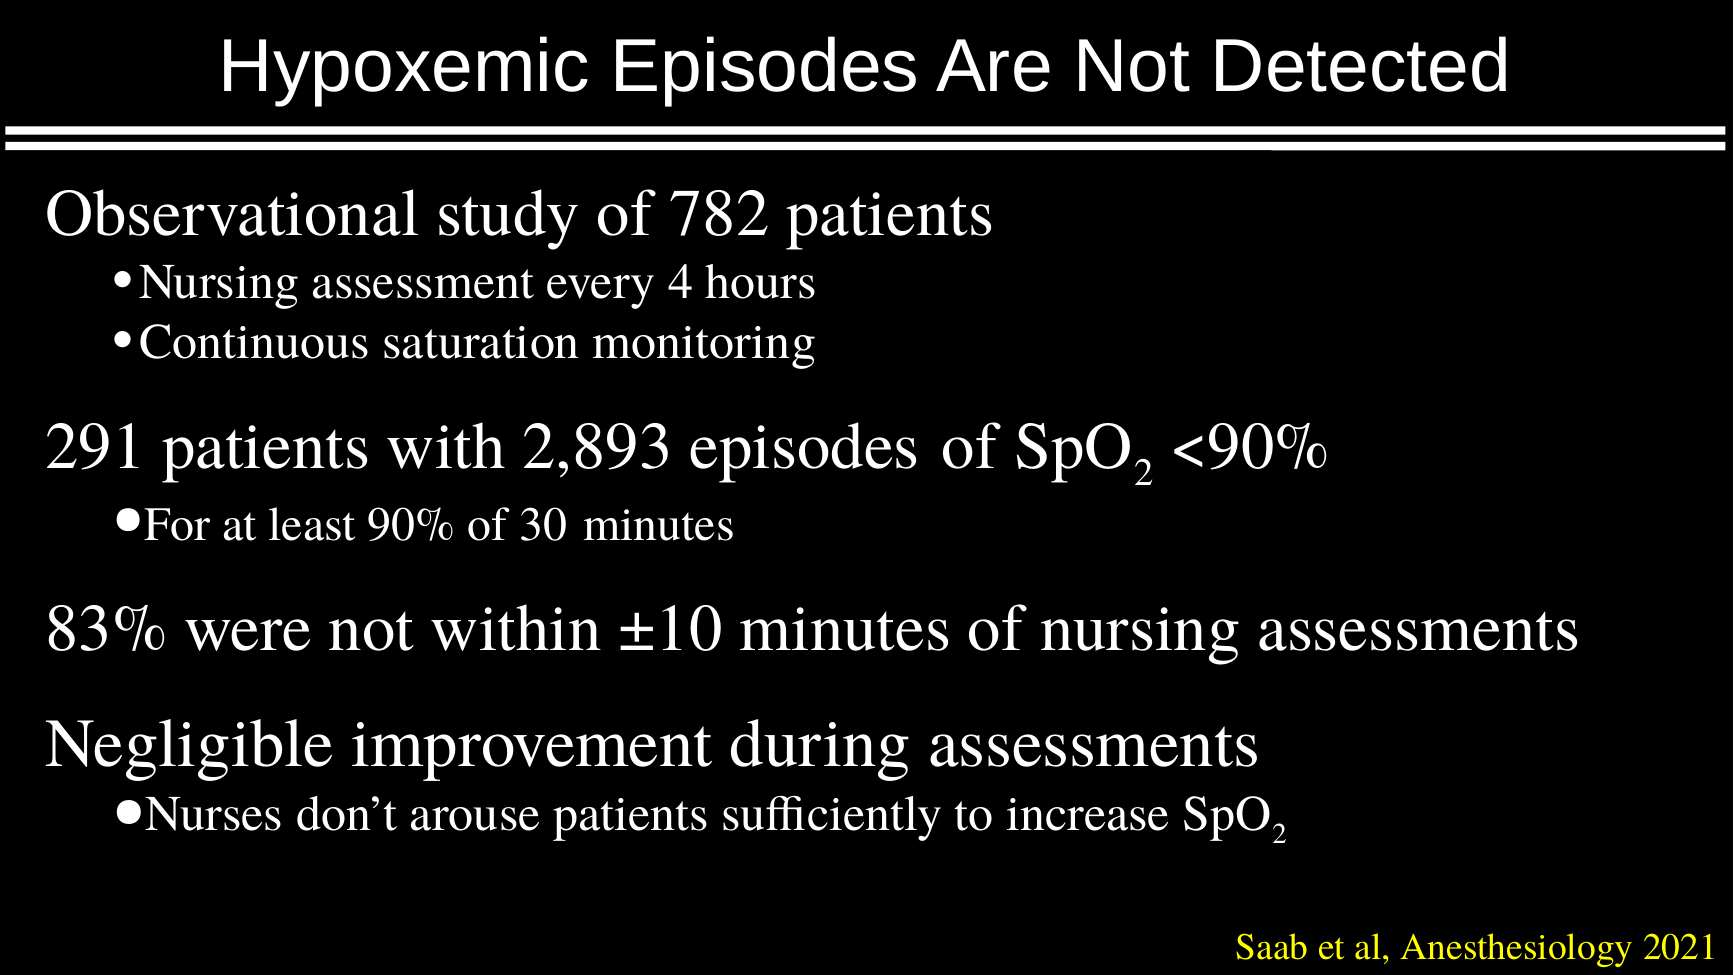

# Hypoxemic Episodes Are Not Detected
Observational study of 782 patients
Nursing assessment every 4 hours
Continuous saturation monitoring
291 patients with 2,893 episodes of SpO2 <90%
For at least 90% of 30 minutes
83% were not within ±10 minutes of nursing assessments
Negligible improvement during assessments
Nurses don’t arouse patients sufficiently to increase SpO2
Saab et al, Anesthesiology 2021